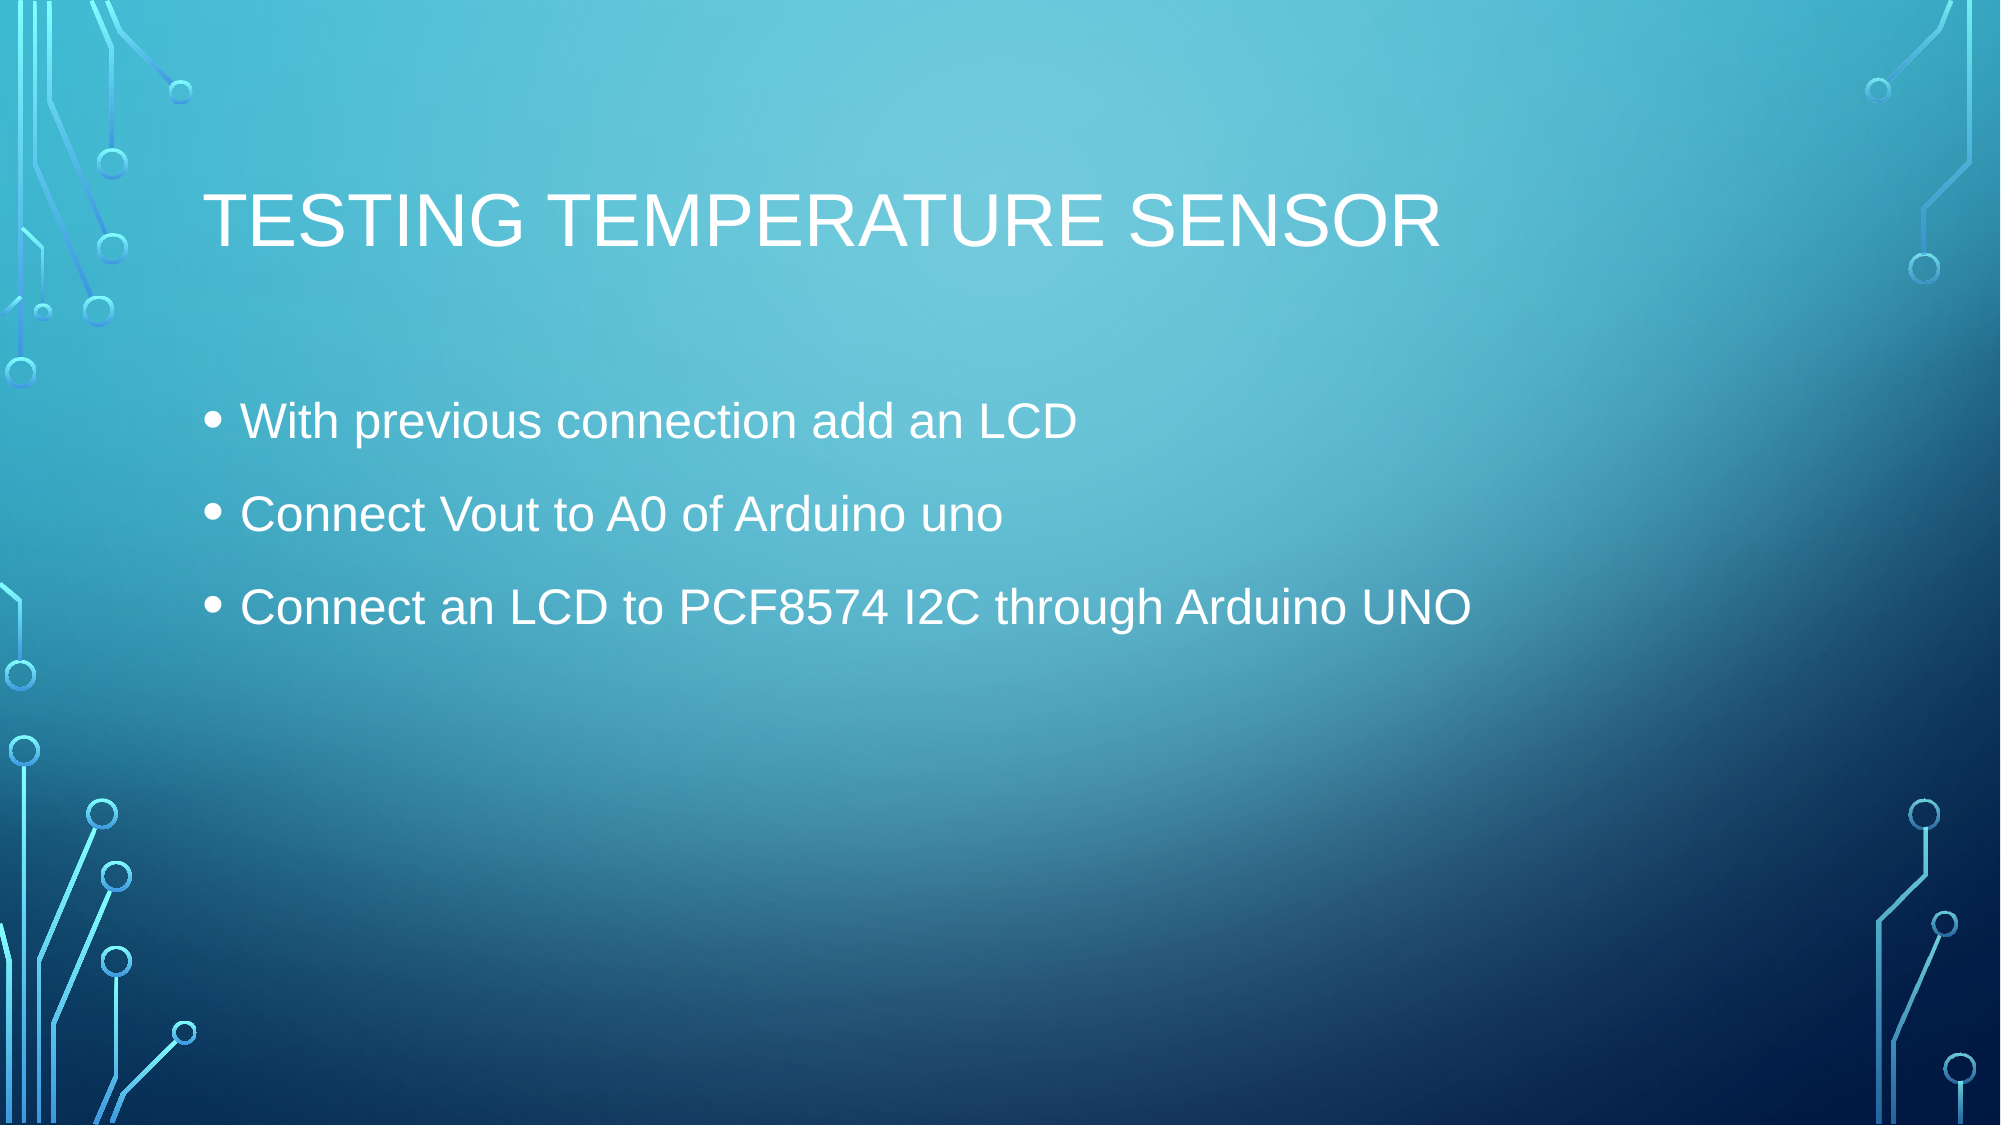

# Testing Temperature Sensor
With previous connection add an LCD
Connect Vout to A0 of Arduino uno
Connect an LCD to PCF8574 I2C through Arduino UNO